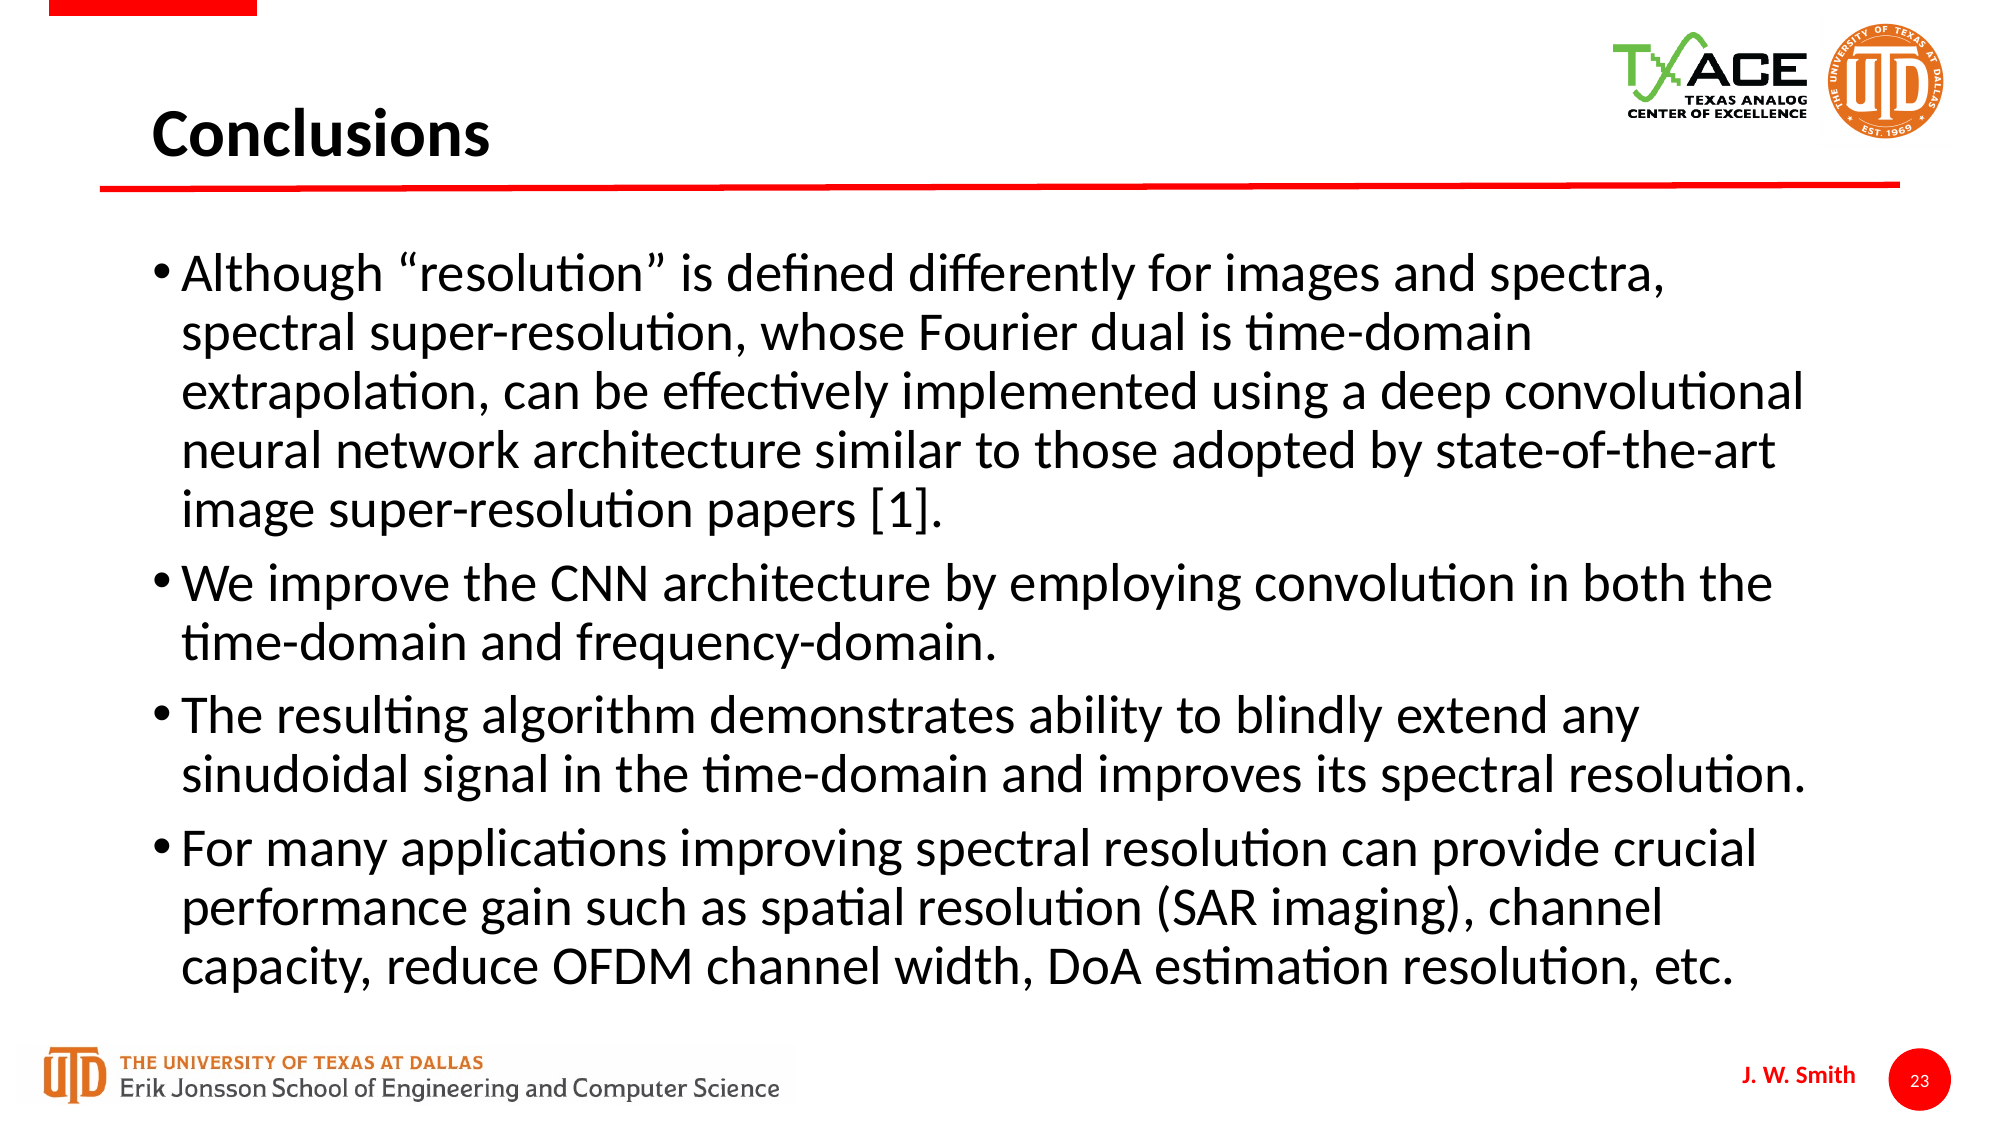

# Conclusions
Although “resolution” is defined differently for images and spectra, spectral super-resolution, whose Fourier dual is time-domain extrapolation, can be effectively implemented using a deep convolutional neural network architecture similar to those adopted by state-of-the-art image super-resolution papers [1].
We improve the CNN architecture by employing convolution in both the time-domain and frequency-domain.
The resulting algorithm demonstrates ability to blindly extend any sinudoidal signal in the time-domain and improves its spectral resolution.
For many applications improving spectral resolution can provide crucial performance gain such as spatial resolution (SAR imaging), channel capacity, reduce OFDM channel width, DoA estimation resolution, etc.